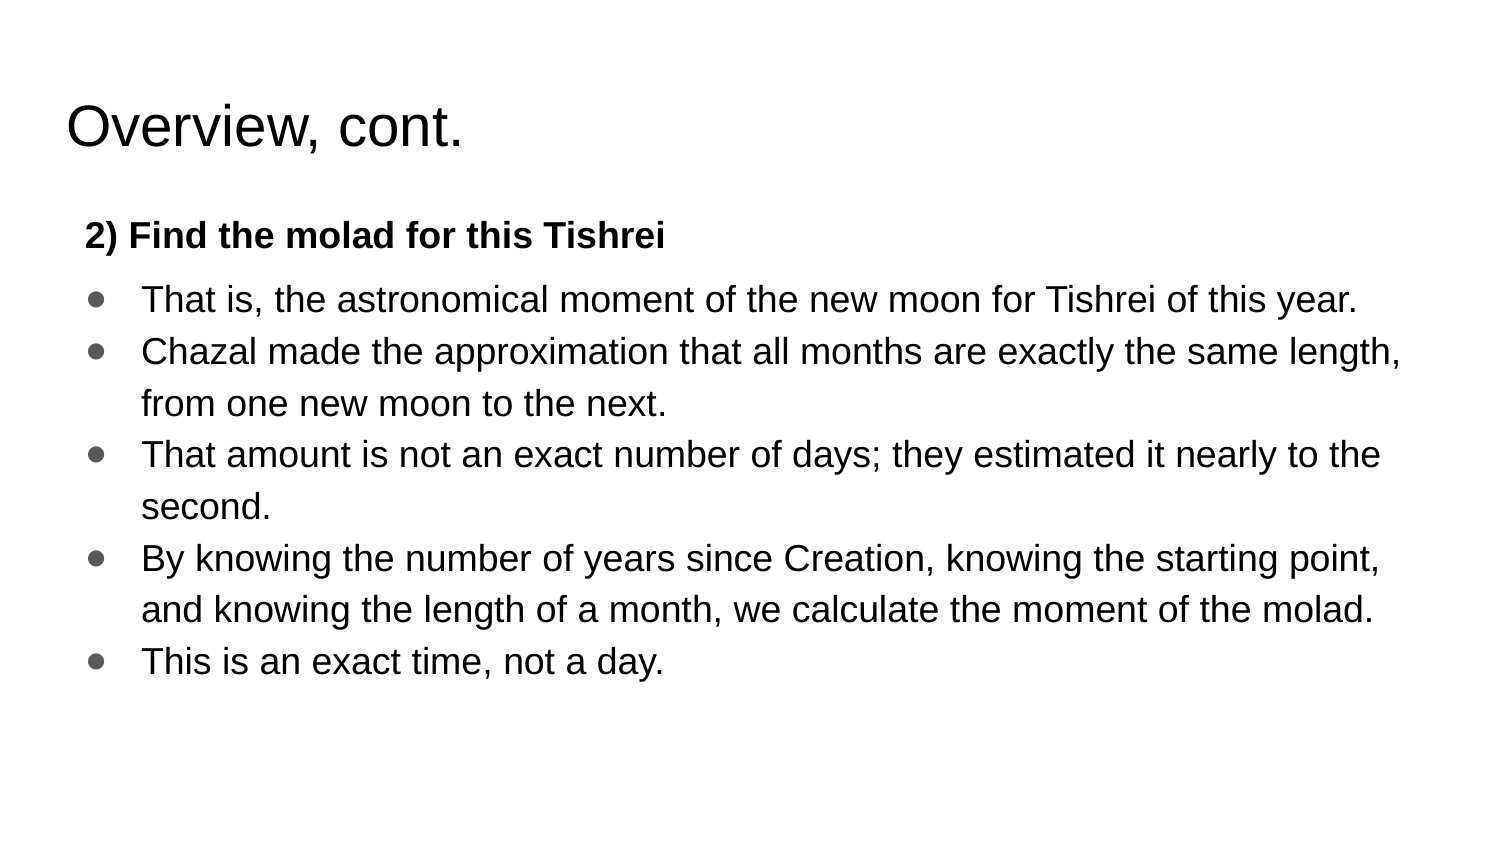

# Overview, cont.
2) Find the molad for this Tishrei
That is, the astronomical moment of the new moon for Tishrei of this year.
Chazal made the approximation that all months are exactly the same length, from one new moon to the next.
That amount is not an exact number of days; they estimated it nearly to the second.
By knowing the number of years since Creation, knowing the starting point, and knowing the length of a month, we calculate the moment of the molad.
This is an exact time, not a day.